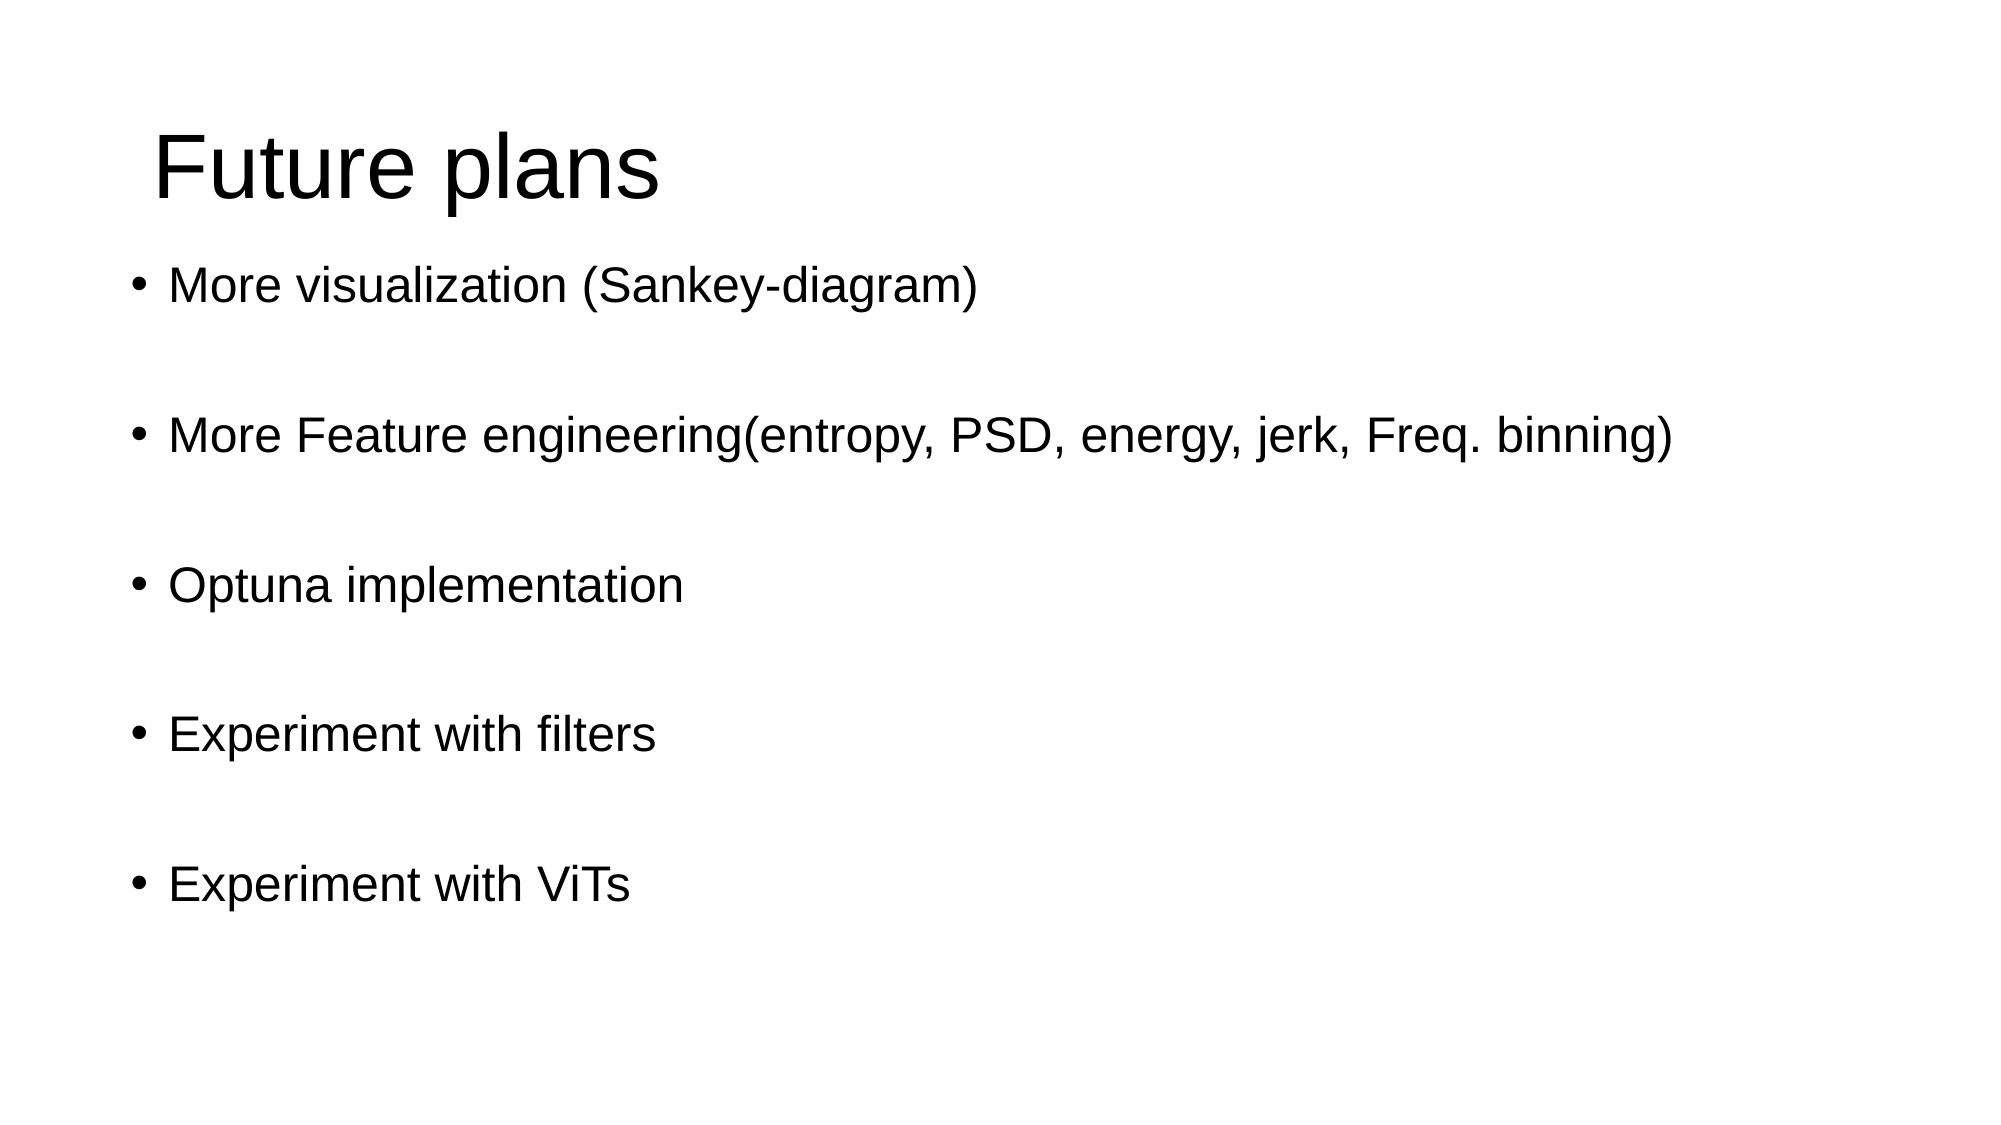

# Future plans
More visualization (Sankey-diagram)

More Feature engineering(entropy, PSD, energy, jerk, Freq. binning)

Optuna implementation

Experiment with filters

Experiment with ViTs